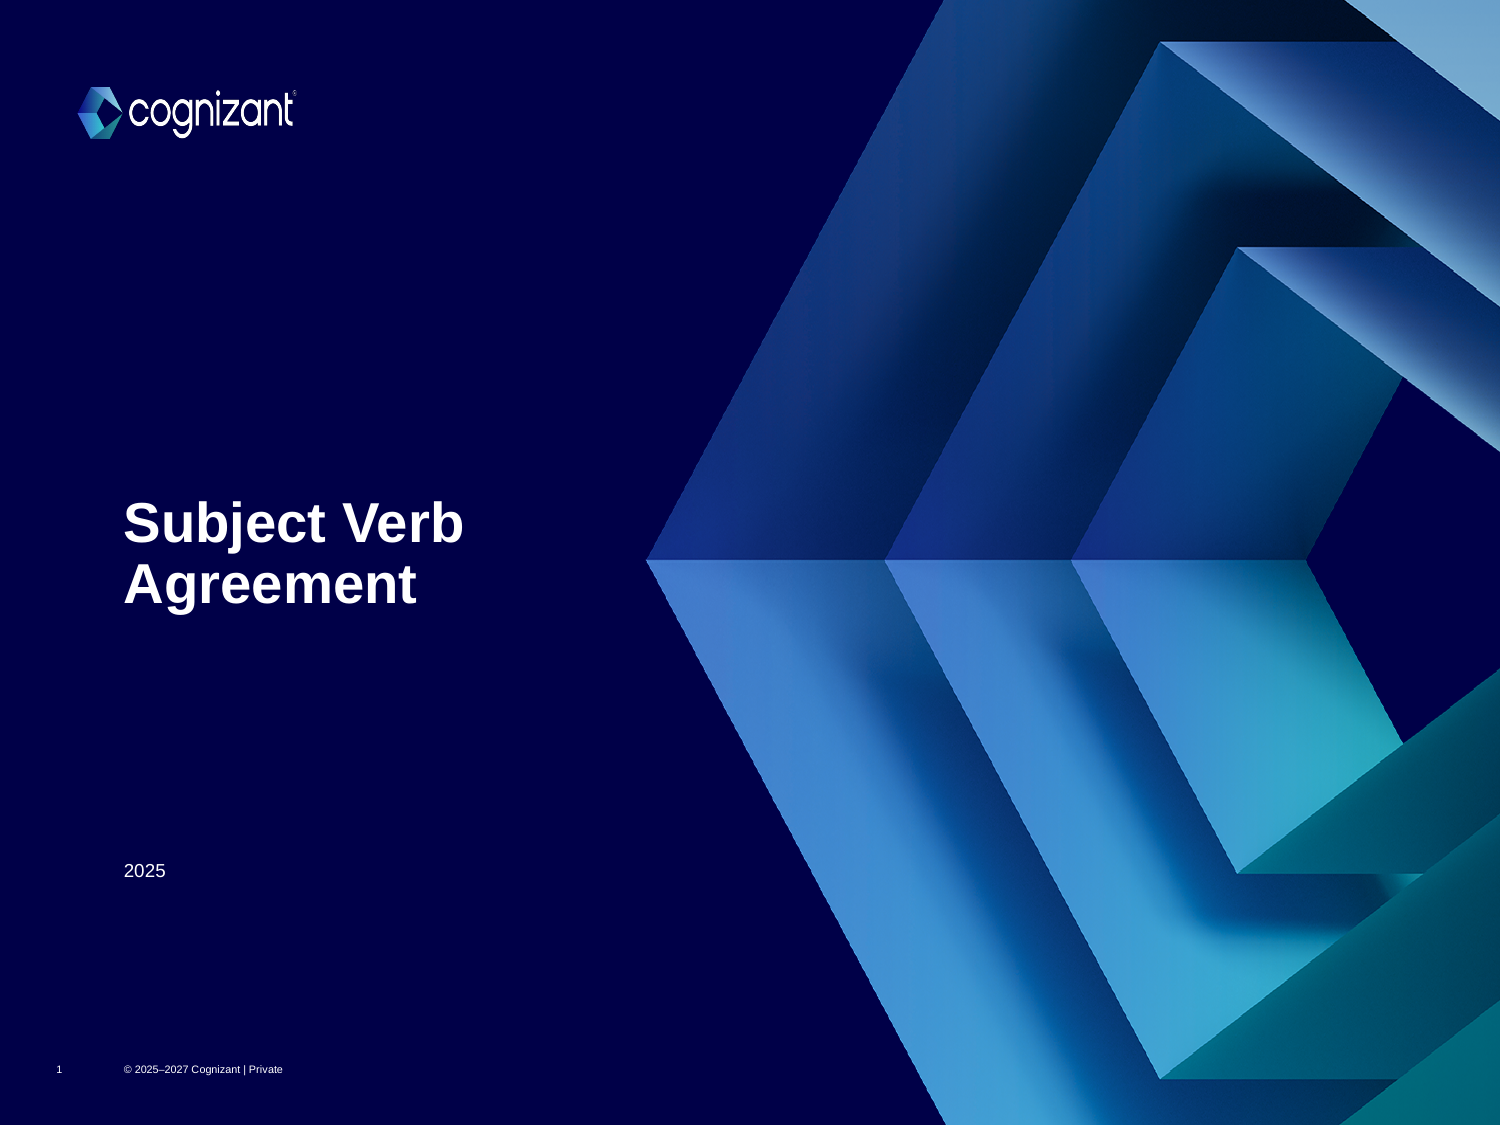

# Subject Verb Agreement
2025
1
© 2025–2027 Cognizant | Private